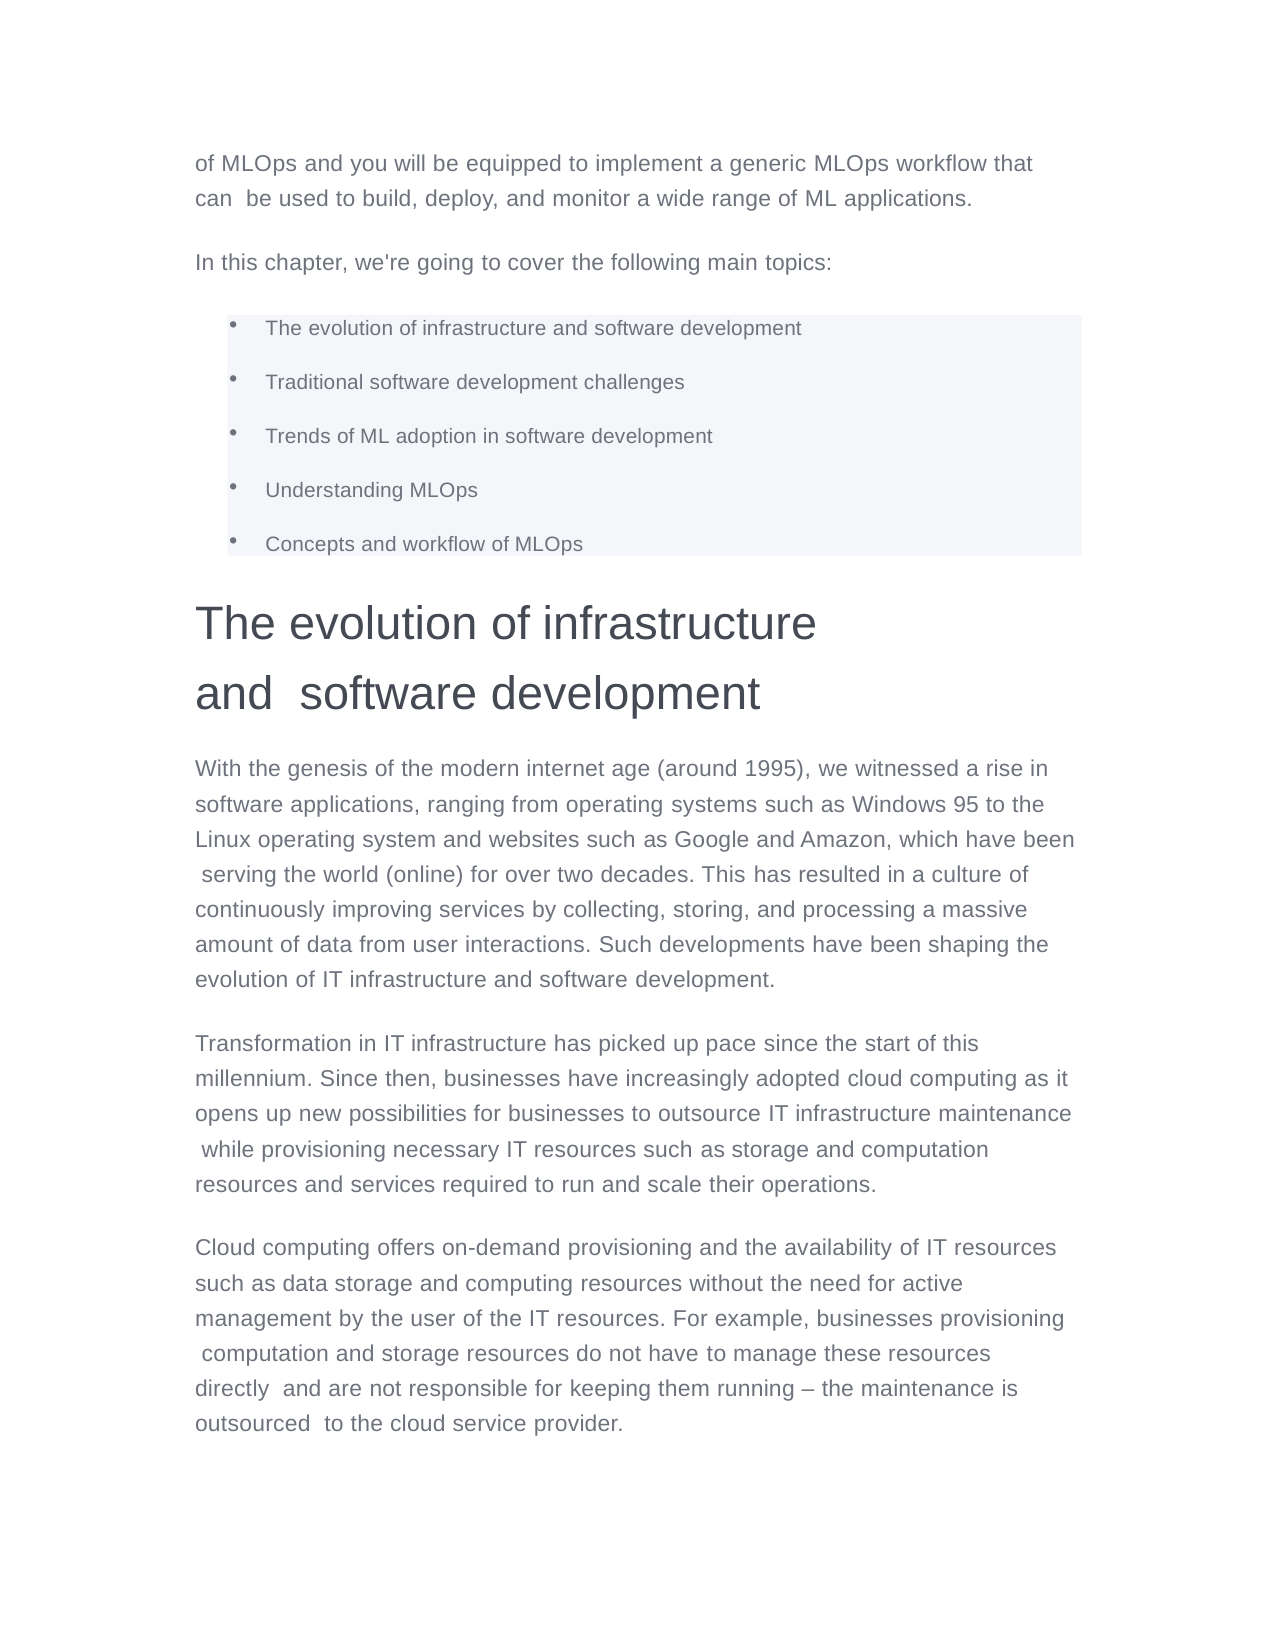

of MLOps and you will be equipped to implement a generic MLOps workflow that can  be used to build, deploy, and monitor a wide range of ML applications.

In this chapter, we're going to cover the following main topics:
The evolution of infrastructure and software development

Traditional software development challenges

Trends of ML adoption in software development

Understanding MLOps

Concepts and workflow of MLOps
The evolution of infrastructure and  software development
With the genesis of the modern internet age (around 1995), we witnessed a rise in  software applications, ranging from operating systems such as Windows 95 to the  Linux operating system and websites such as Google and Amazon, which have been  serving the world (online) for over two decades. This has resulted in a culture of  continuously improving services by collecting, storing, and processing a massive  amount of data from user interactions. Such developments have been shaping the  evolution of IT infrastructure and software development.

Transformation in IT infrastructure has picked up pace since the start of this  millennium. Since then, businesses have increasingly adopted cloud computing as it  opens up new possibilities for businesses to outsource IT infrastructure maintenance  while provisioning necessary IT resources such as storage and computation  resources and services required to run and scale their operations.

Cloud computing offers on-demand provisioning and the availability of IT resources  such as data storage and computing resources without the need for active  management by the user of the IT resources. For example, businesses provisioning  computation and storage resources do not have to manage these resources directly  and are not responsible for keeping them running – the maintenance is outsourced  to the cloud service provider.